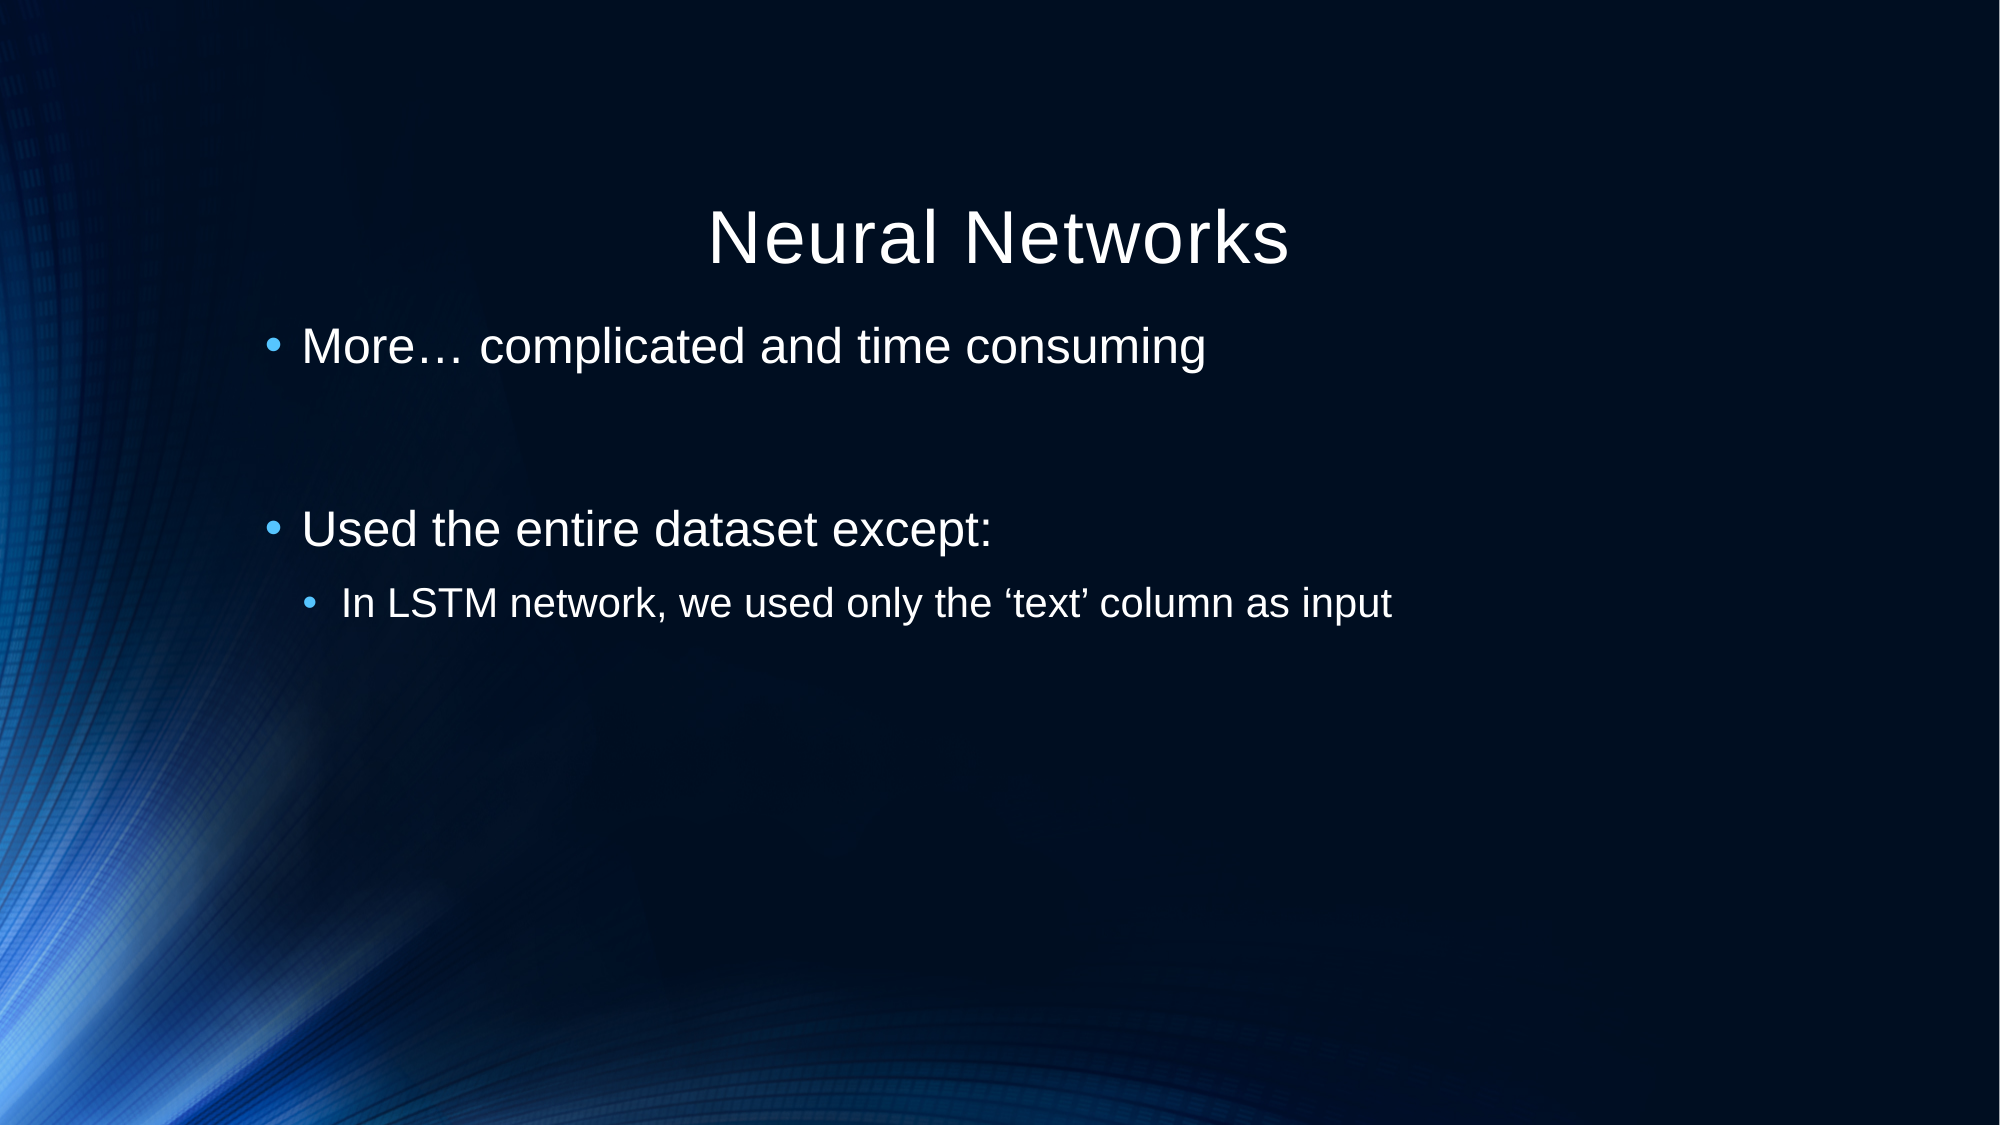

# Neural Networks
More… complicated and time consuming

Used the entire dataset except:
In LSTM network, we used only the ‘text’ column as input